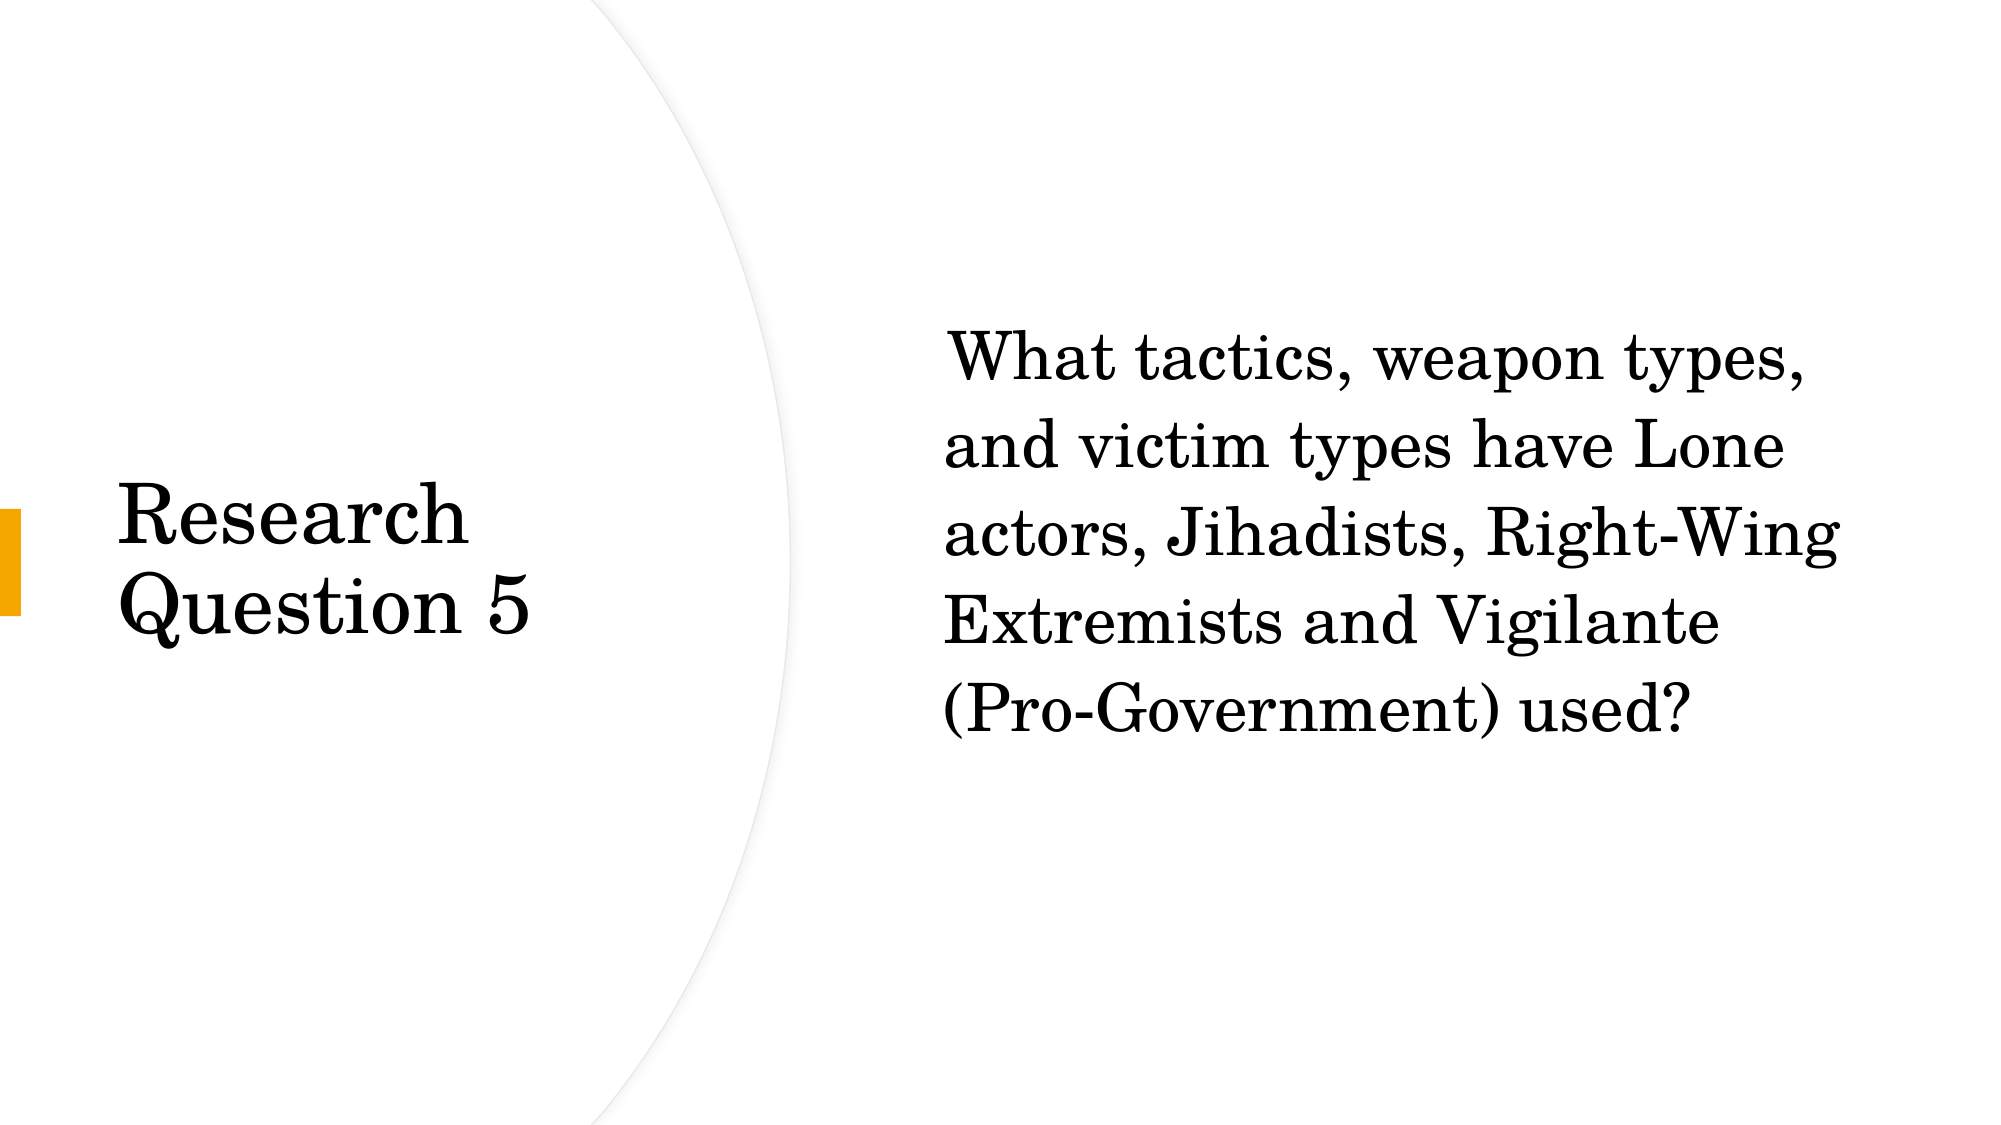

What tactics, weapon types, and victim types have Lone actors, Jihadists, Right-Wing Extremists and Vigilante (Pro-Government) used?

# Research Question 5